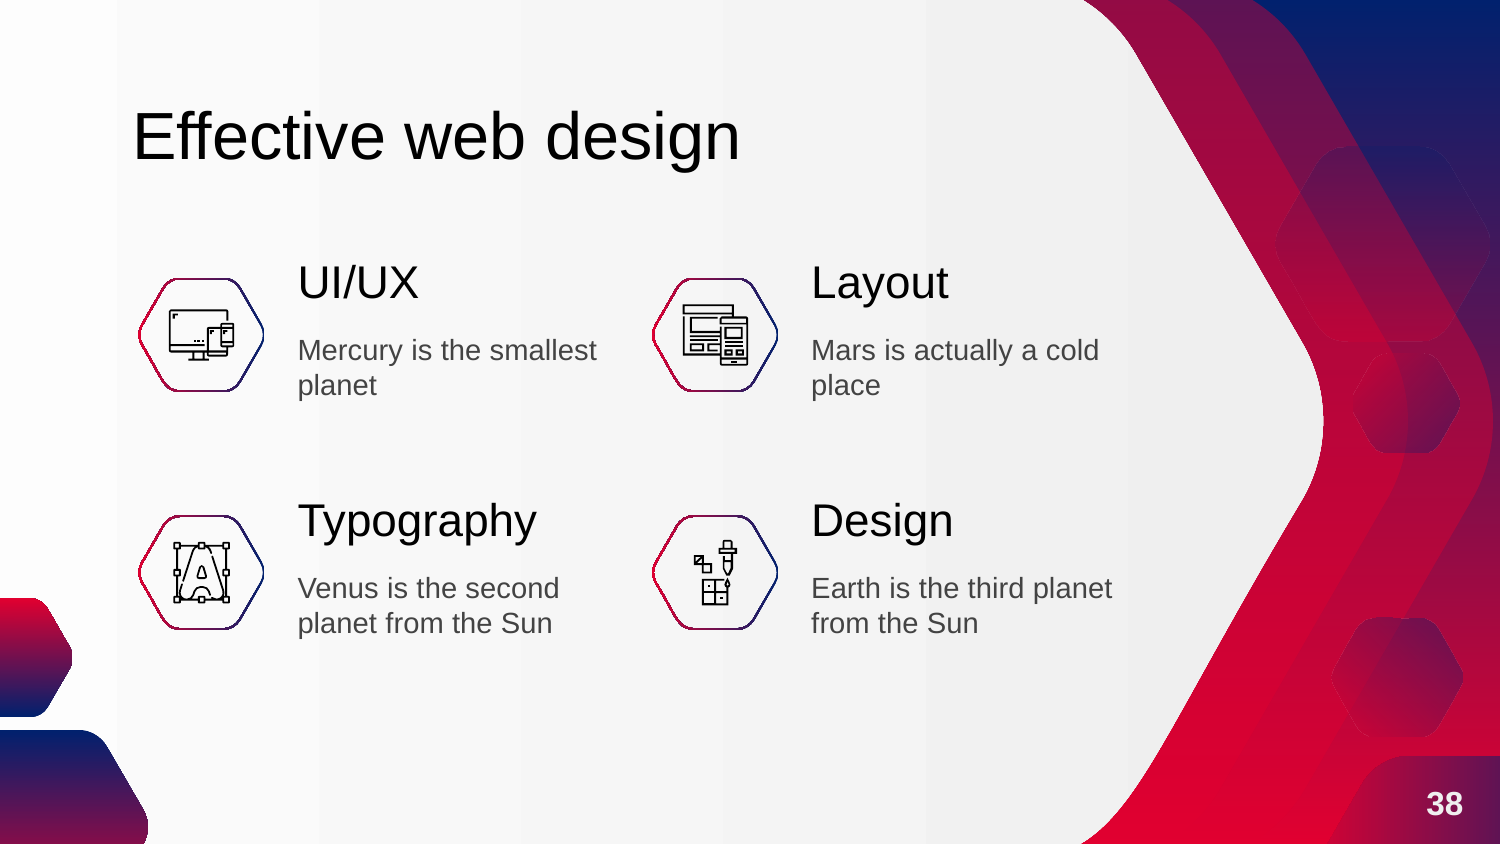

# Effective web design
UI/UX
Layout

Mars is actually a cold place
Mercury is the smallest planet
Design
Typography

Earth is the third planet from the Sun
Venus is the second planet from the Sun
38